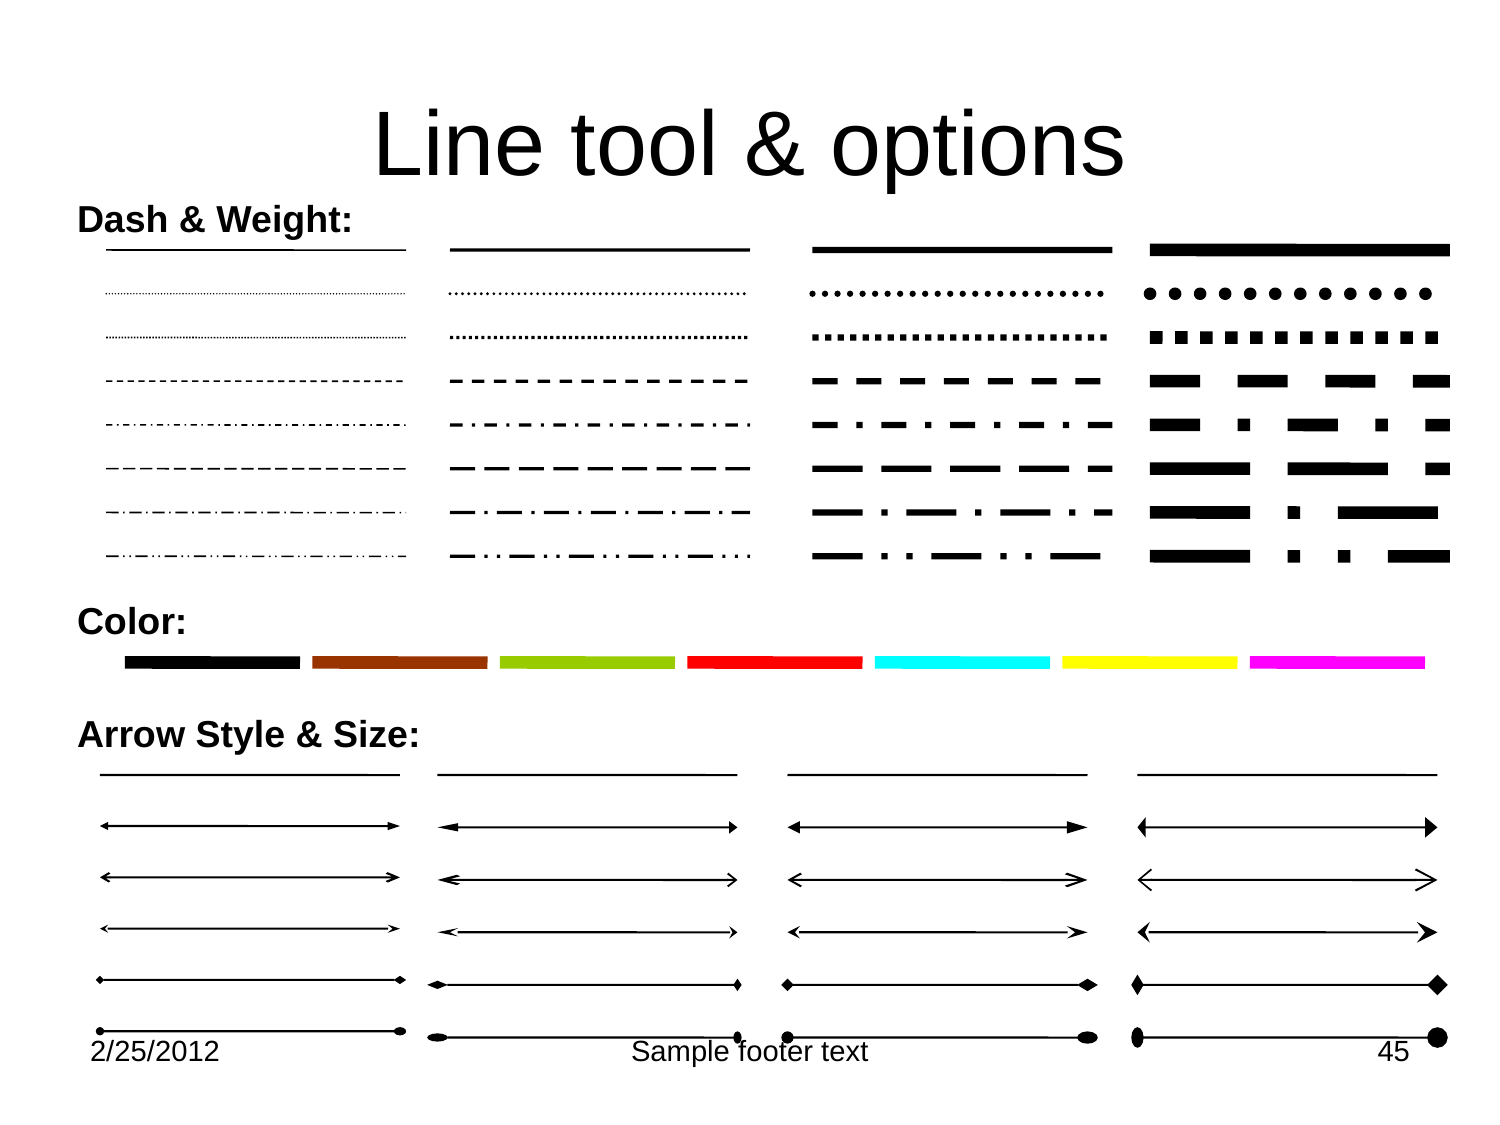

# Line tool & options
Dash & Weight:

Color:

Arrow Style & Size:

2/25/2012
Sample footer text
45